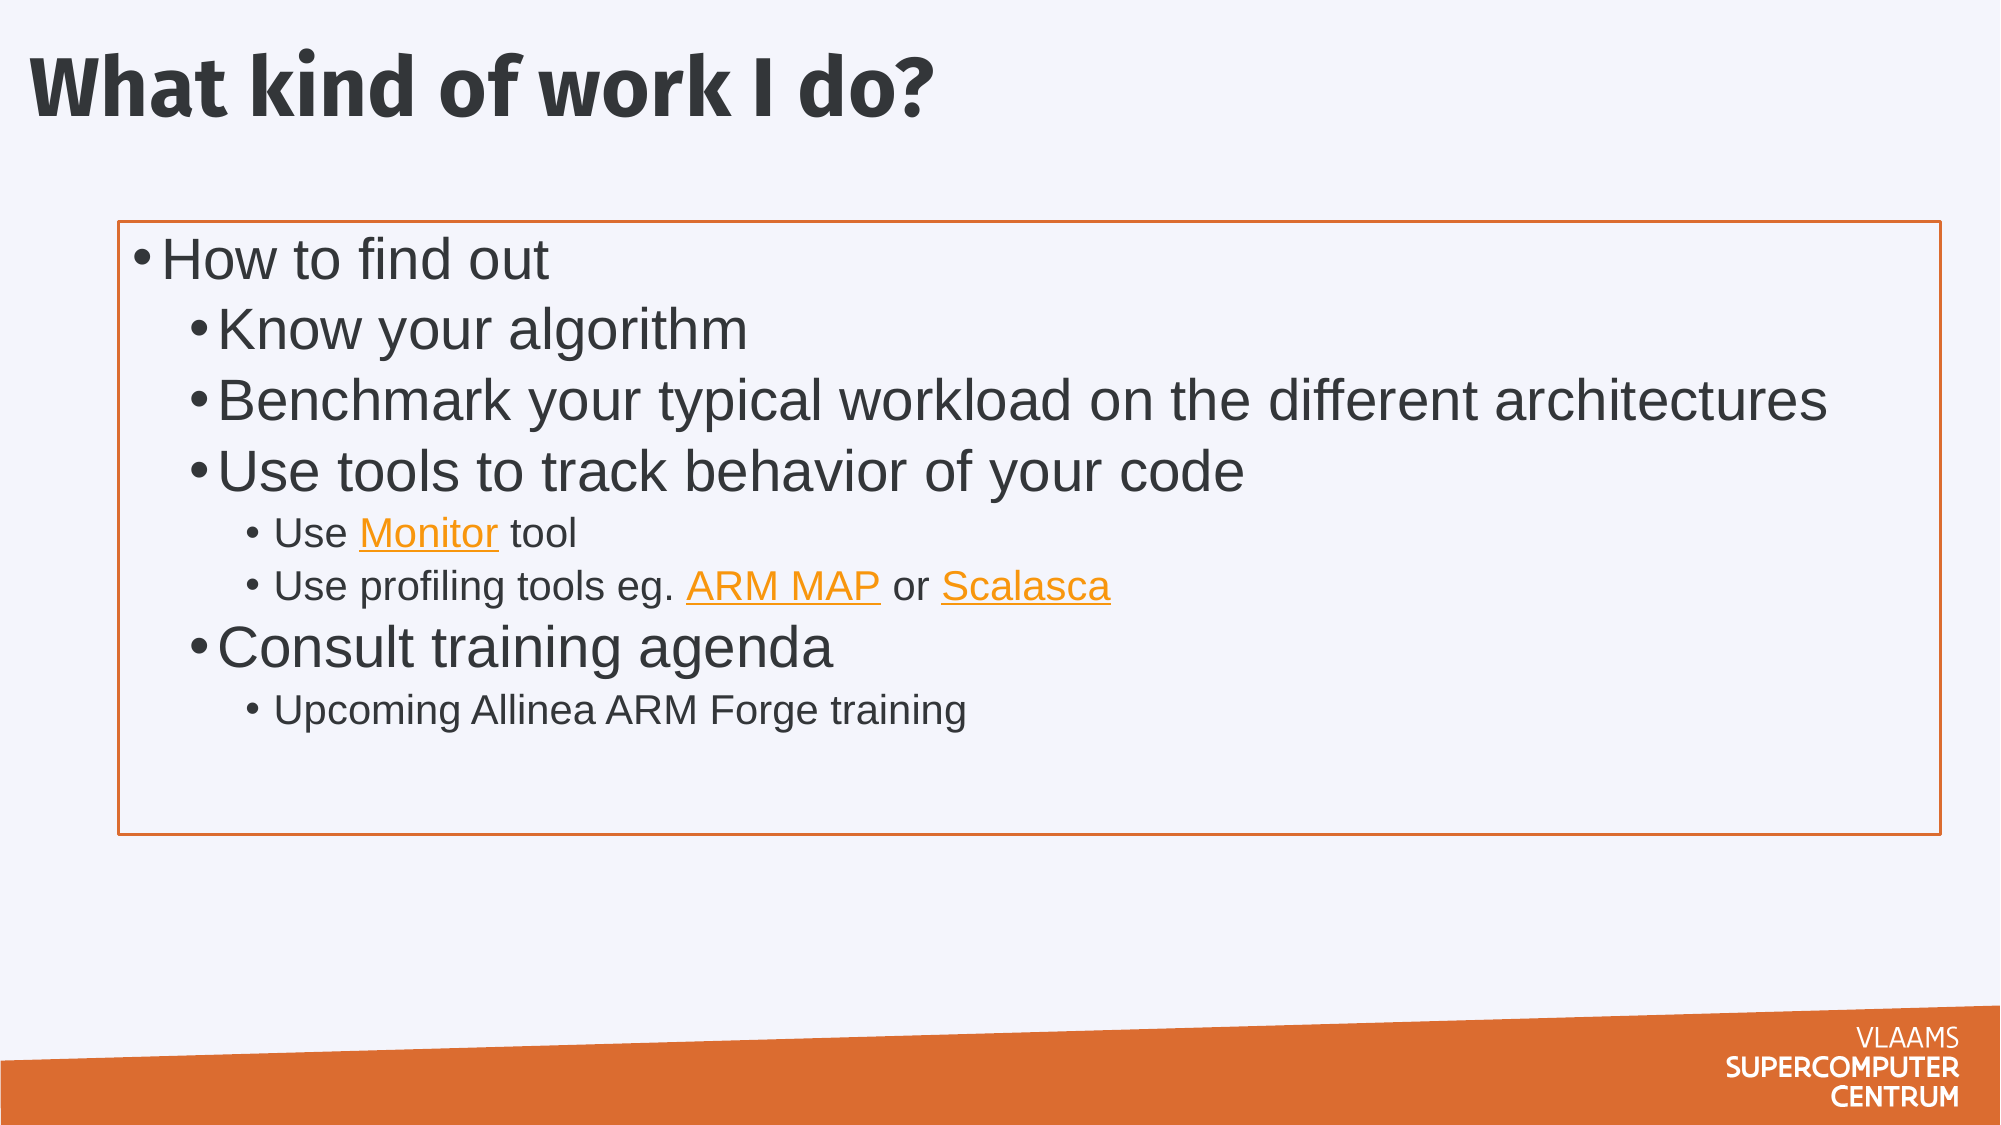

What kind of work I do?
How to find out
Know your algorithm
Benchmark your typical workload on the different architectures
Use tools to track behavior of your code
Use Monitor tool
Use profiling tools eg. ARM MAP or Scalasca
Consult training agenda
Upcoming Allinea ARM Forge training